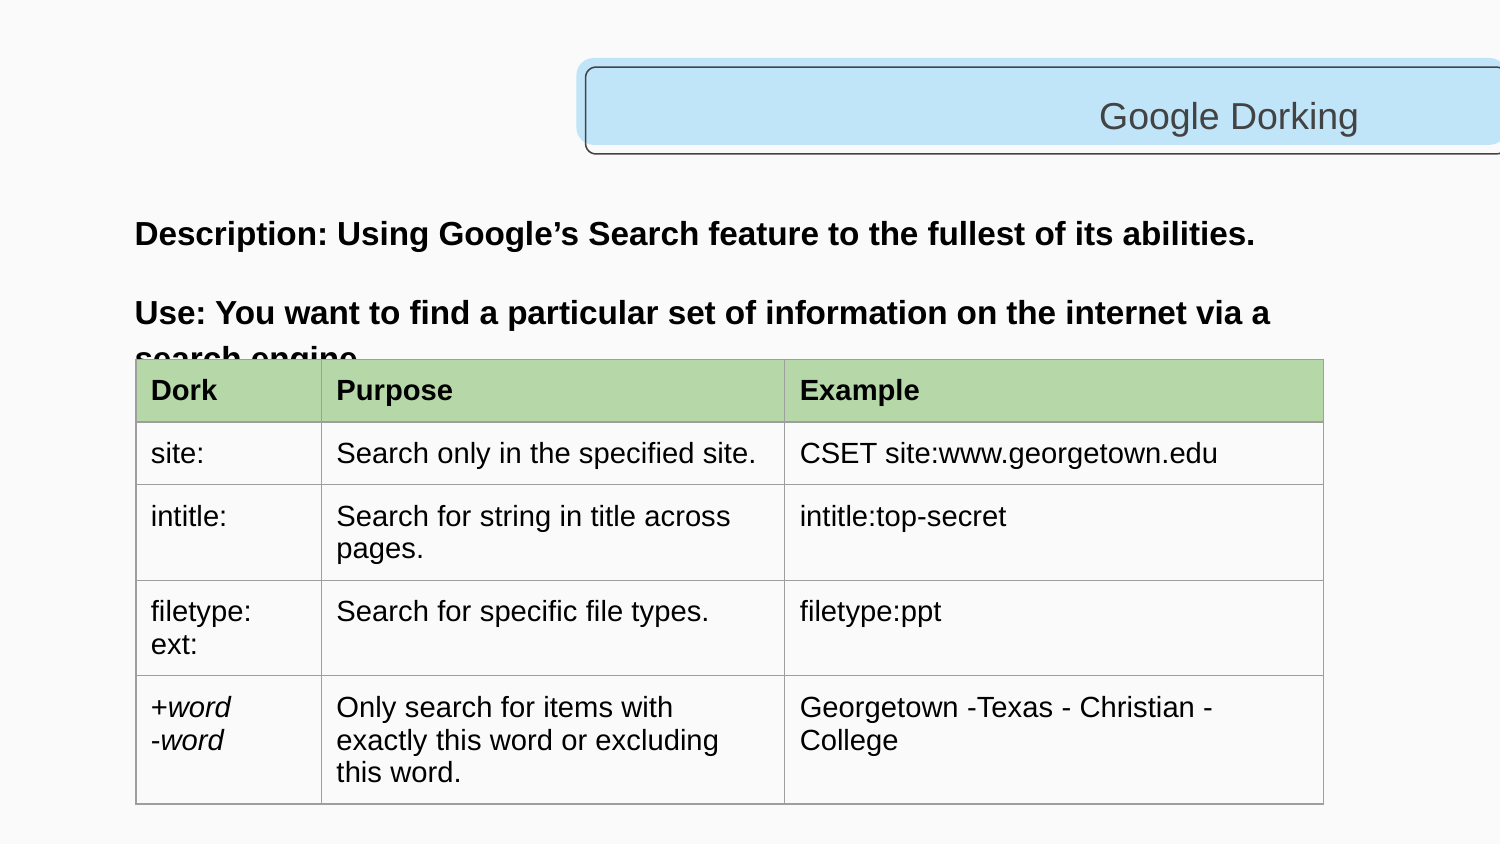

# Google Dorking
Description: Using Google’s Search feature to the fullest of its abilities.
Use: You want to find a particular set of information on the internet via a search engine.

| Dork | Purpose | Example |
| --- | --- | --- |
| site: | Search only in the specified site. | CSET site:www.georgetown.edu |
| intitle: | Search for string in title across pages. | intitle:top-secret |
| filetype: ext: | Search for specific file types. | filetype:ppt |
| +word -word | Only search for items with exactly this word or excluding this word. | Georgetown -Texas - Christian - College |